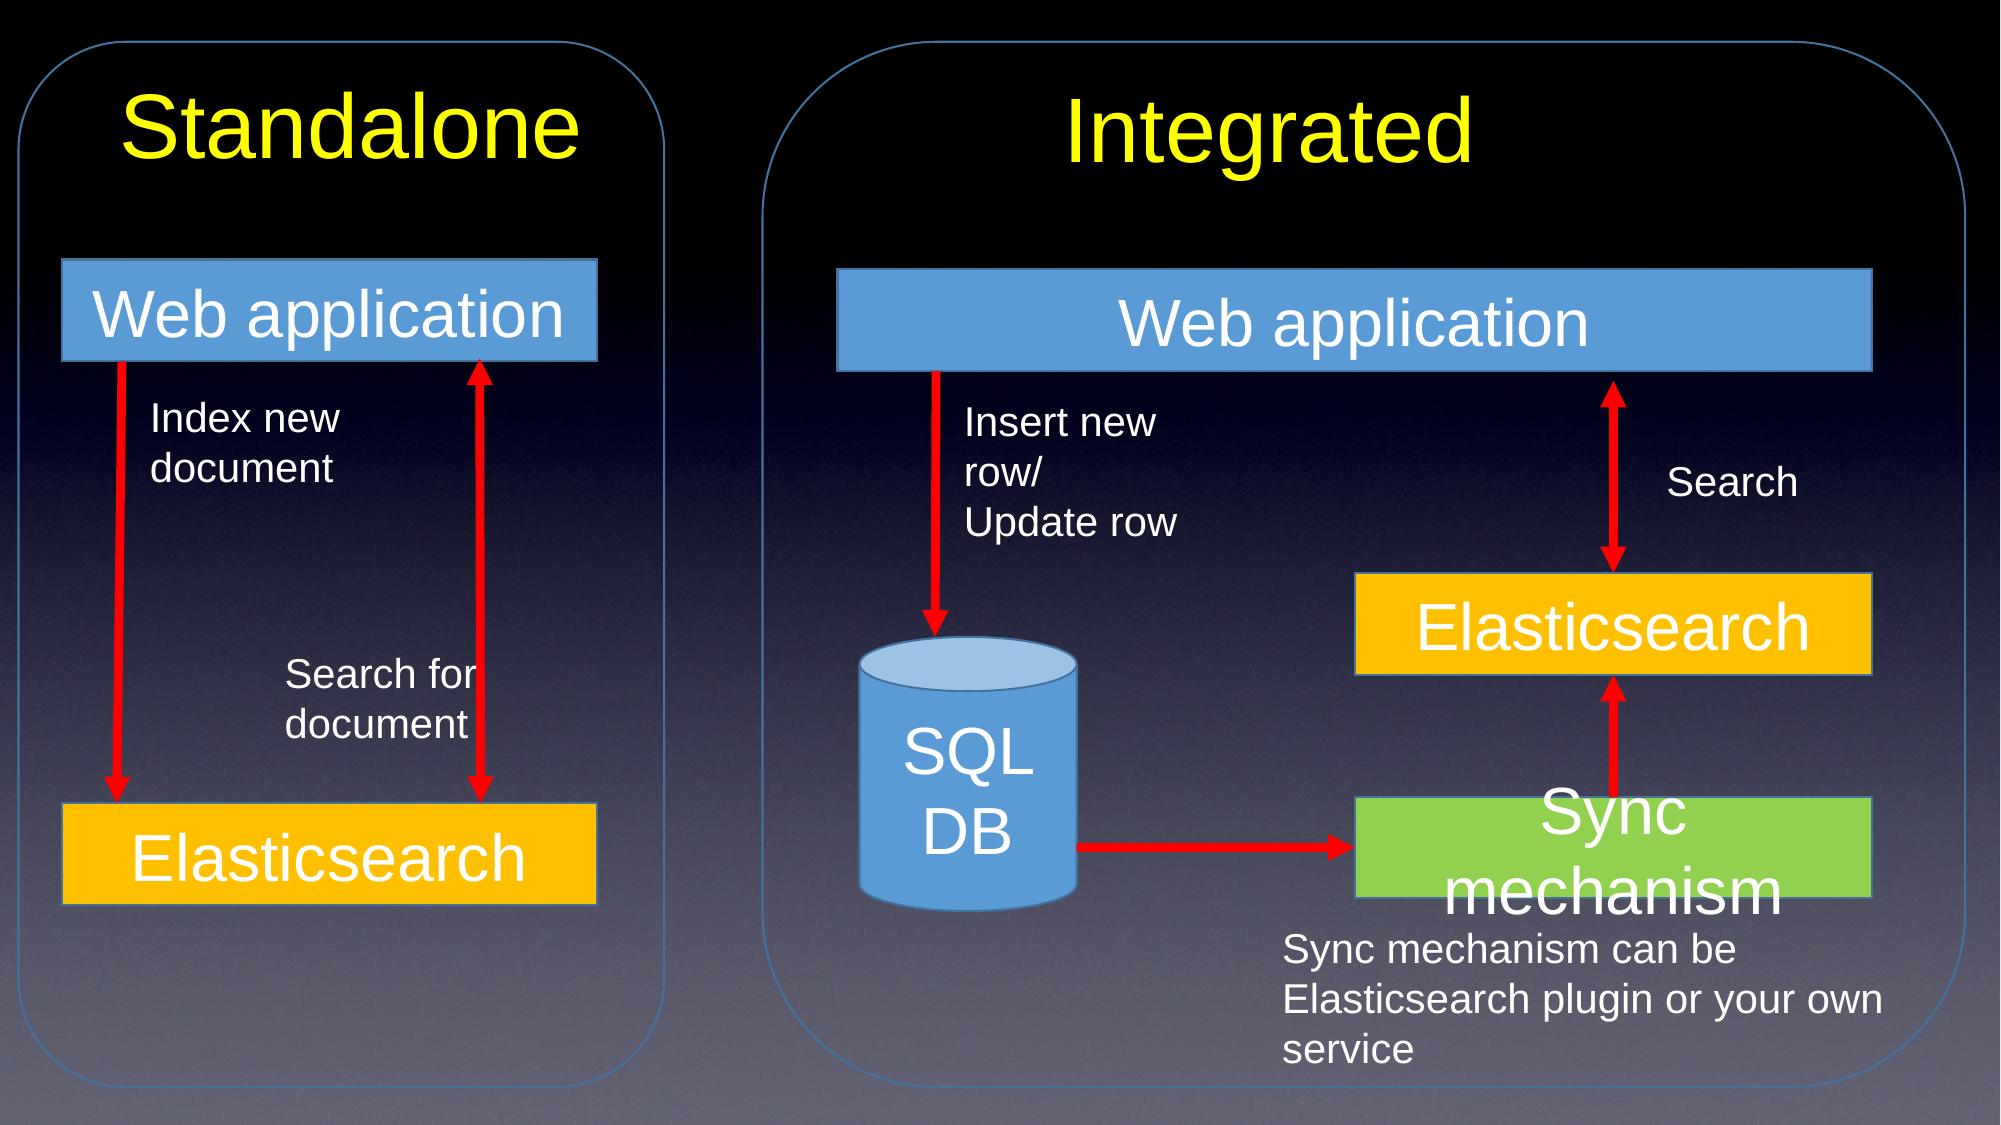

# Standalone

Integrated
Web application
Web application
Index new document
Insert new row/
Update row
Search
Elasticsearch
SQL DB
Search for document
Sync mechanism
Elasticsearch
Sync mechanism can be Elasticsearch plugin or your own service